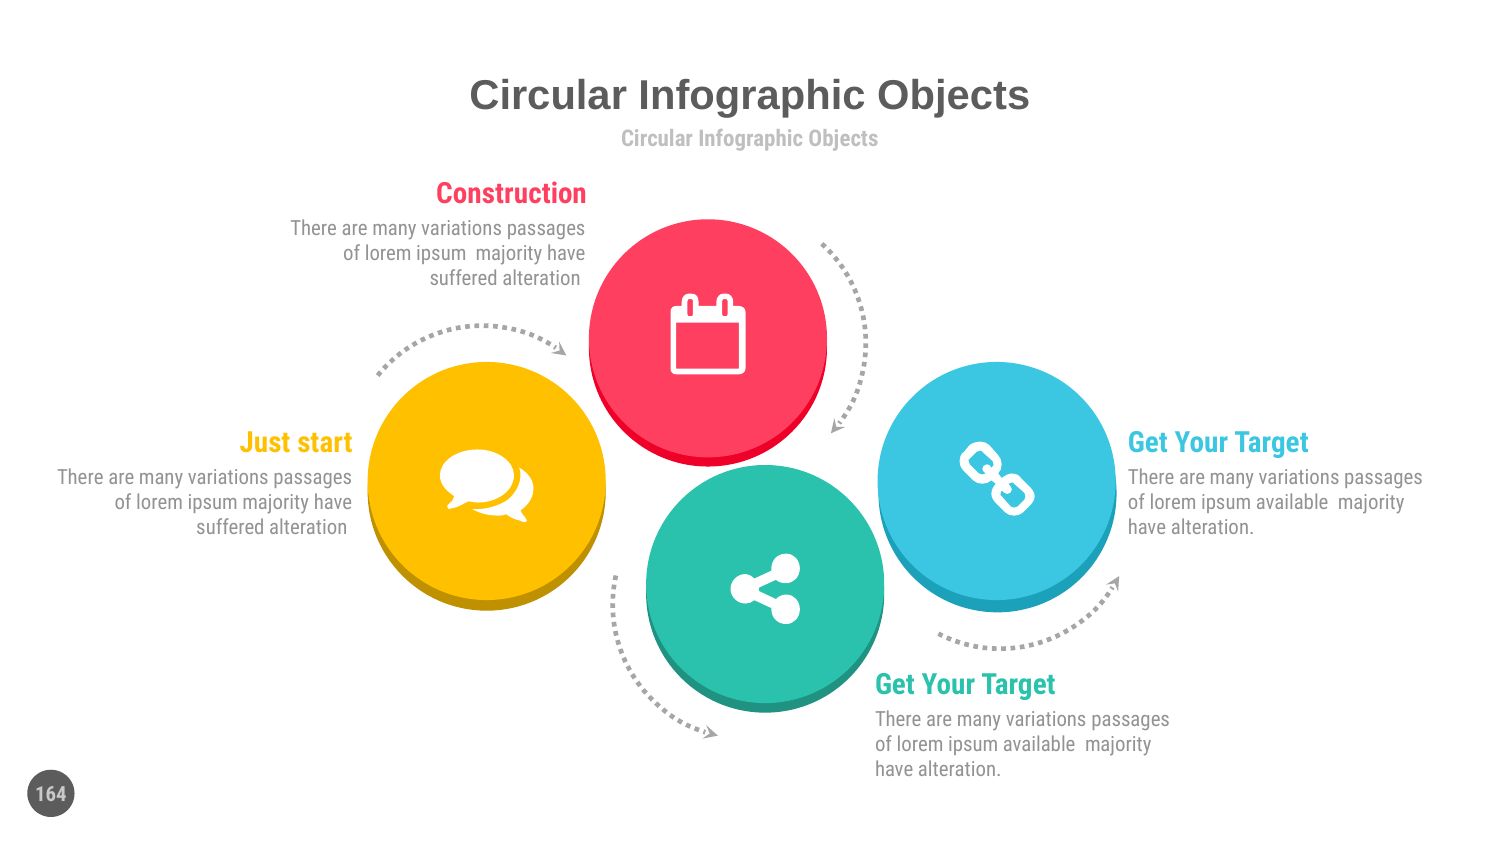

# Circular Infographic Objects
Circular Infographic Objects
Construction
There are many variations passages of lorem ipsum  majority have suffered alteration

Just start
There are many variations passages of lorem ipsum majority have suffered alteration
Get Your Target
There are many variations passages of lorem ipsum available  majority have alteration.

Get Your Target
There are many variations passages of lorem ipsum available  majority have alteration.
164